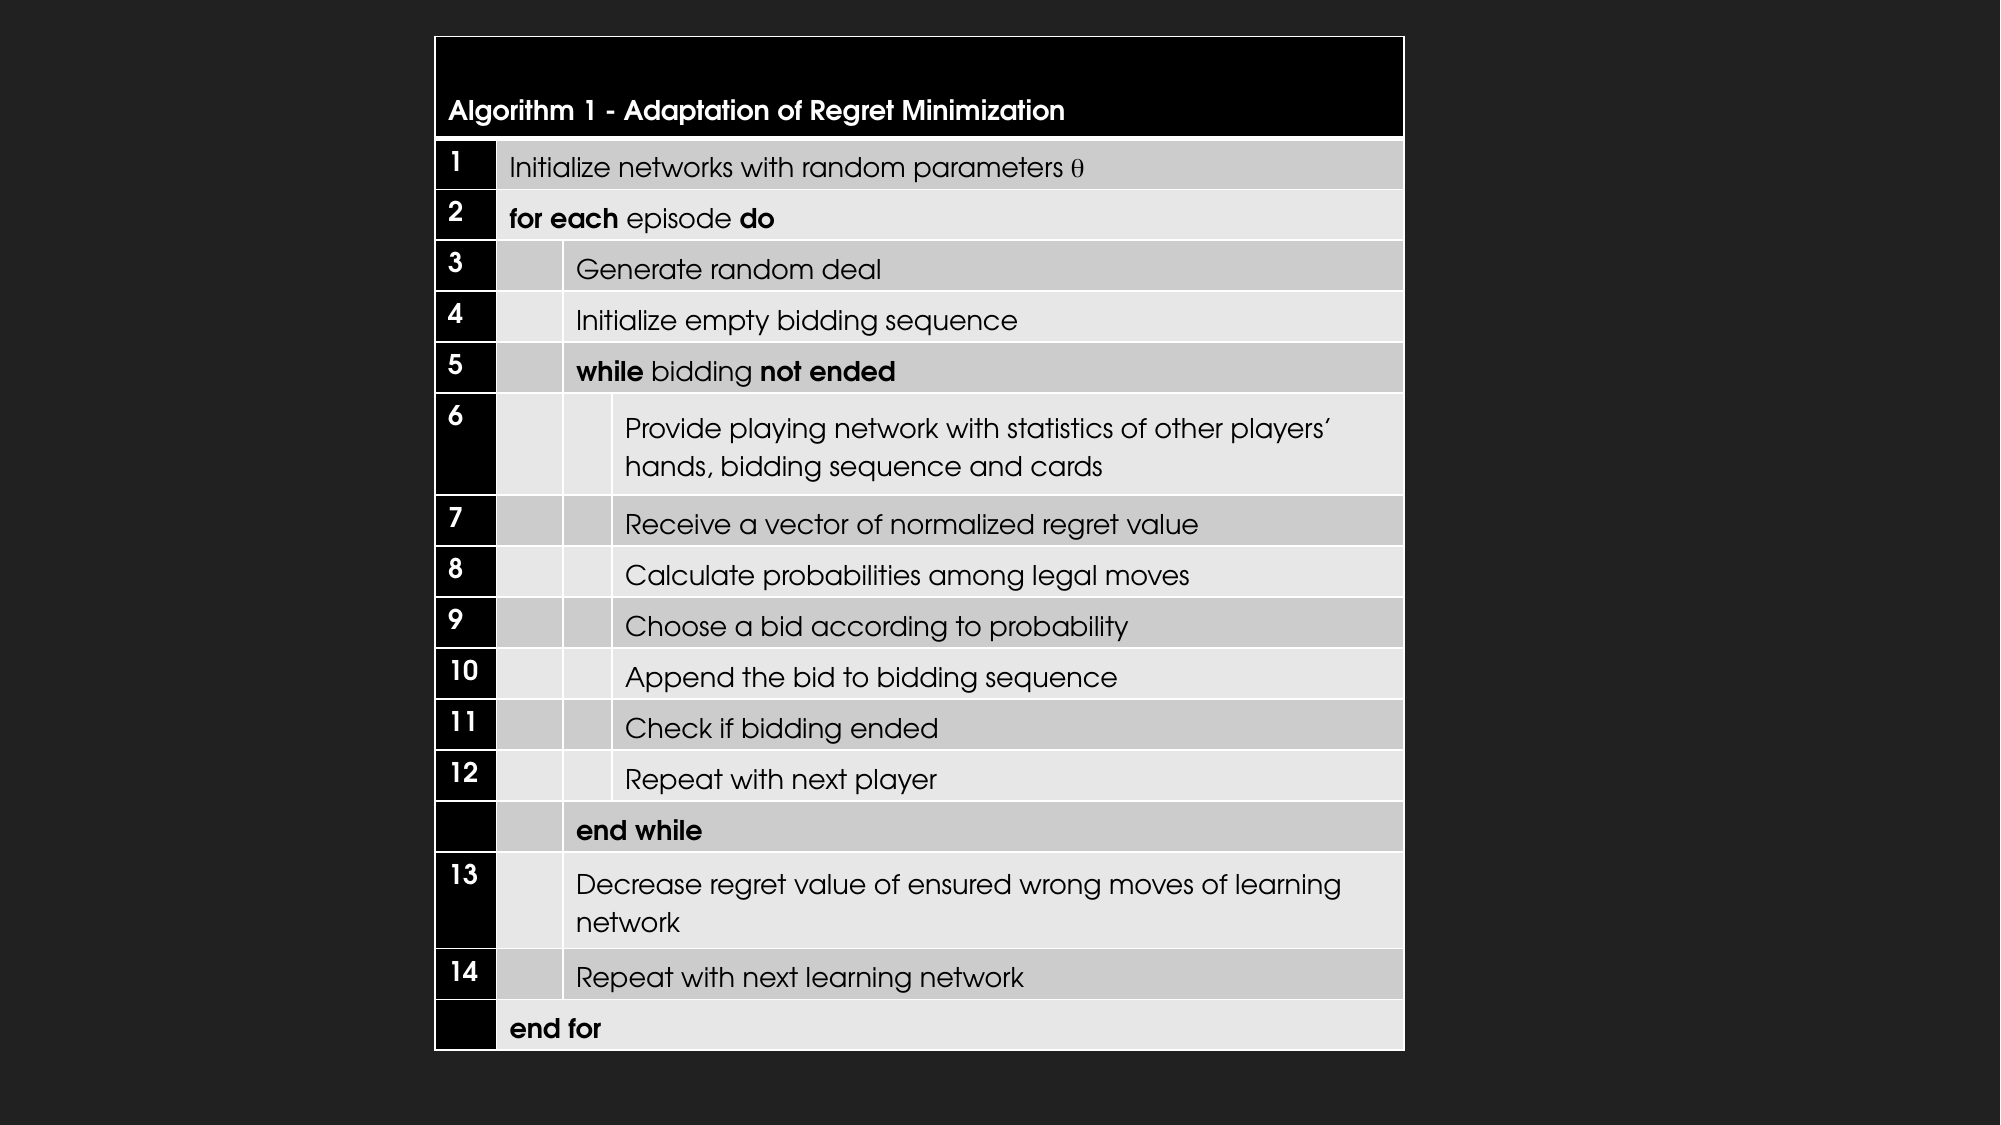

| Algorithm 1 - Adaptation of Regret Minimization |  |  |  |
| --- | --- | --- | --- |
| 1 | Initialize networks with random parameters θ |  |  |
| 2 | for each episode do |  |  |
| 3 |  | Generate random deal |  |
| 4 |  | Initialize empty bidding sequence |  |
| 5 |  | while bidding not ended |  |
| 6 |  |  | Provide playing network with statistics of other players’ hands, bidding sequence and cards |
| 7 |  |  | Receive a vector of normalized regret value |
| 8 |  |  | Calculate probabilities among legal moves |
| 9 |  |  | Choose a bid according to probability |
| 10 |  |  | Append the bid to bidding sequence |
| 11 |  |  | Check if bidding ended |
| 12 |  |  | Repeat with next player |
|  |  | end while |  |
| 13 |  | Decrease regret value of ensured wrong moves of learning network |  |
| 14 |  | Repeat with next learning network |  |
|  | end for |  |  |